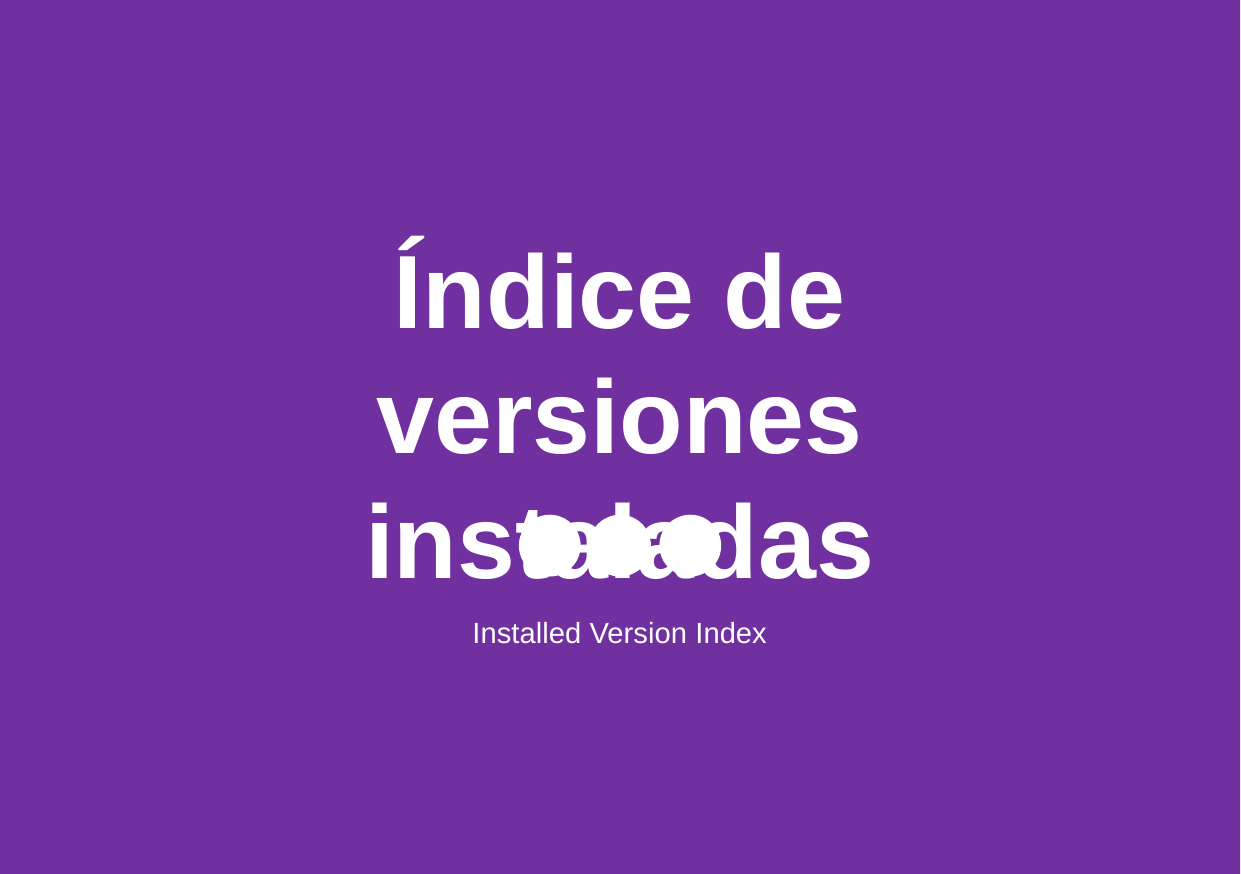

Índice de versiones instaladas

Installed Version Index